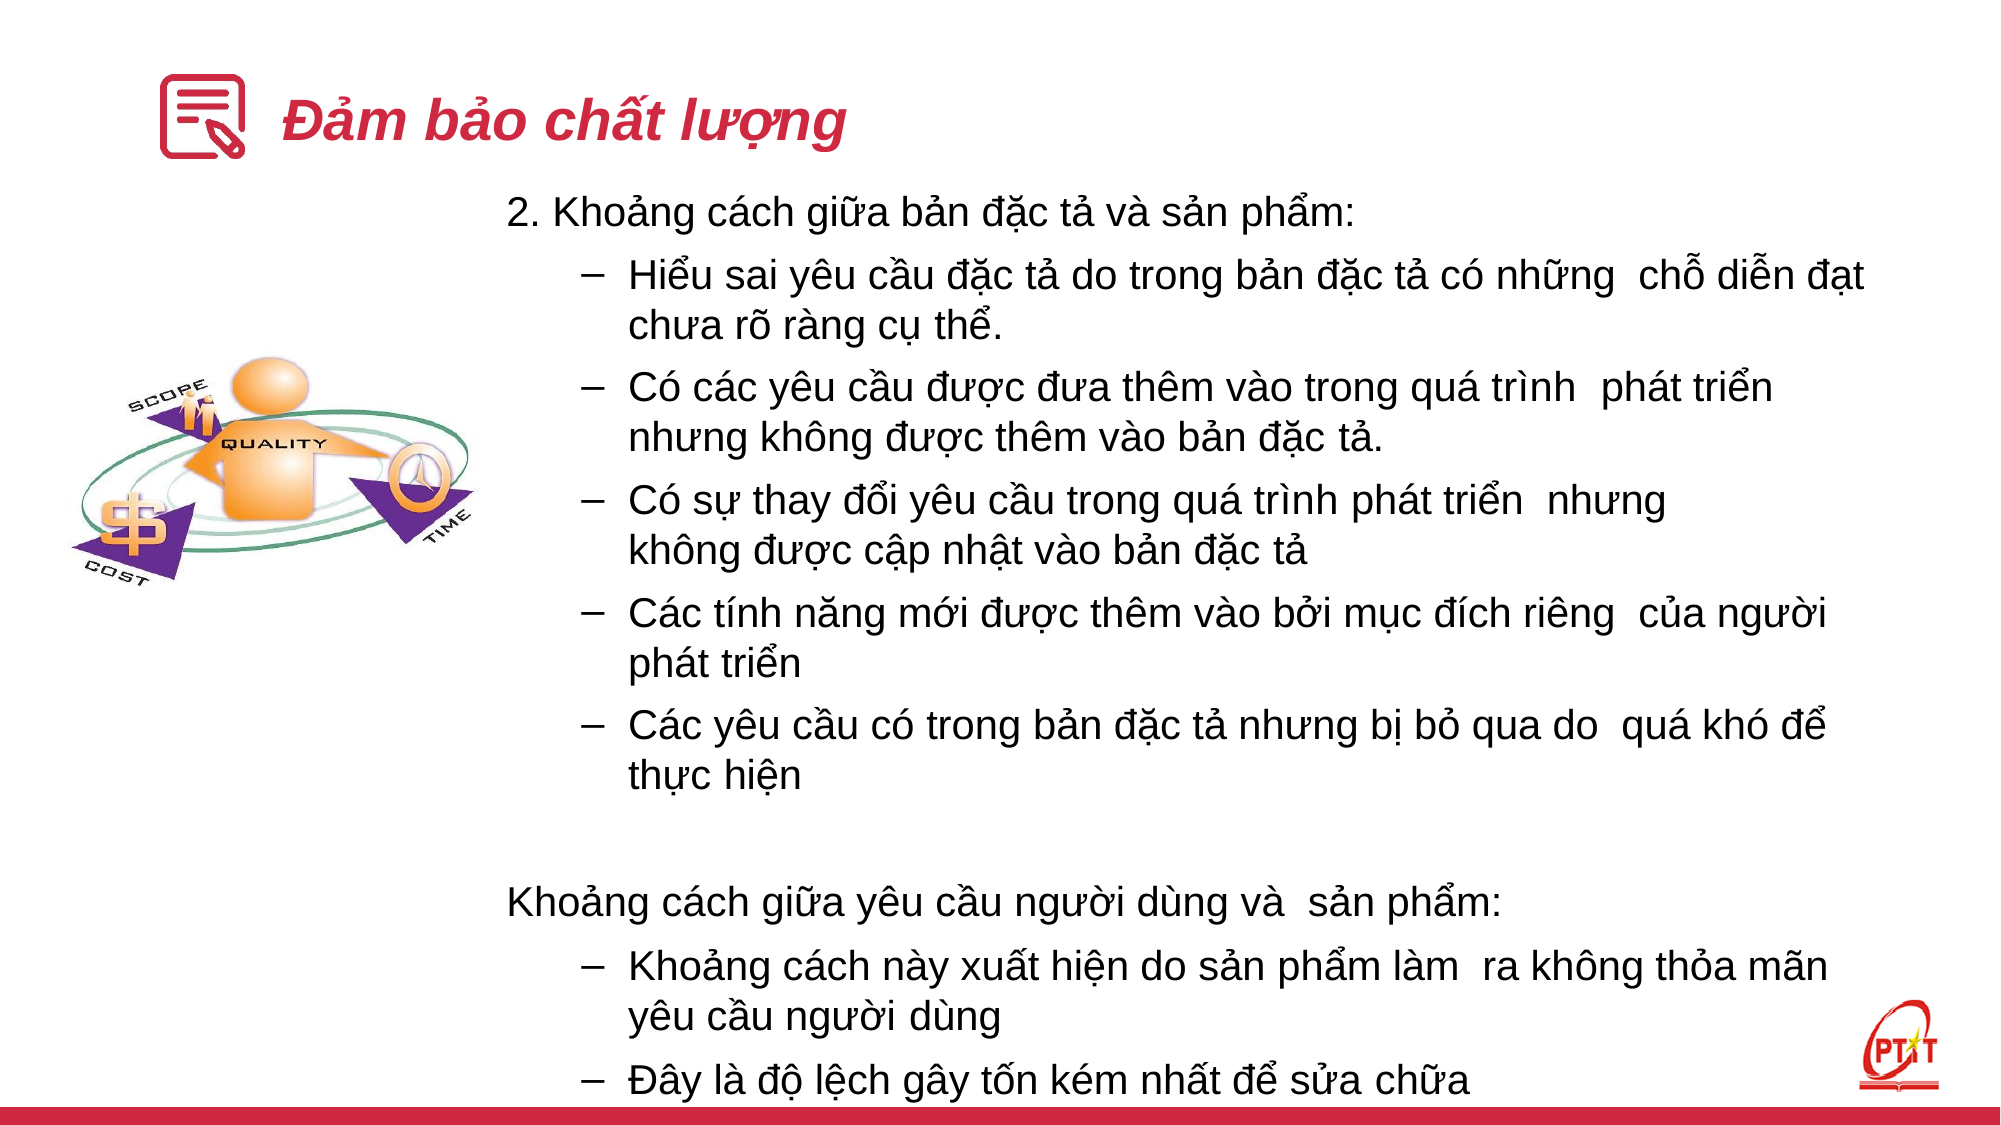

# Đảm bảo chất lượng
2. Khoảng cách giữa bản đặc tả và sản phẩm:
Hiểu sai yêu cầu đặc tả do trong bản đặc tả có những  chỗ diễn đạt chưa rõ ràng cụ thể.
Có các yêu cầu được đưa thêm vào trong quá trình  phát triển nhưng không được thêm vào bản đặc tả.
Có sự thay đổi yêu cầu trong quá trình phát triển  nhưng không được cập nhật vào bản đặc tả
Các tính năng mới được thêm vào bởi mục đích riêng  của người phát triển
Các yêu cầu có trong bản đặc tả nhưng bị bỏ qua do  quá khó để thực hiện

Khoảng cách giữa yêu cầu người dùng và  sản phẩm:
Khoảng cách này xuất hiện do sản phẩm làm  ra không thỏa mãn yêu cầu người dùng
Đây là độ lệch gây tốn kém nhất để sửa chữa